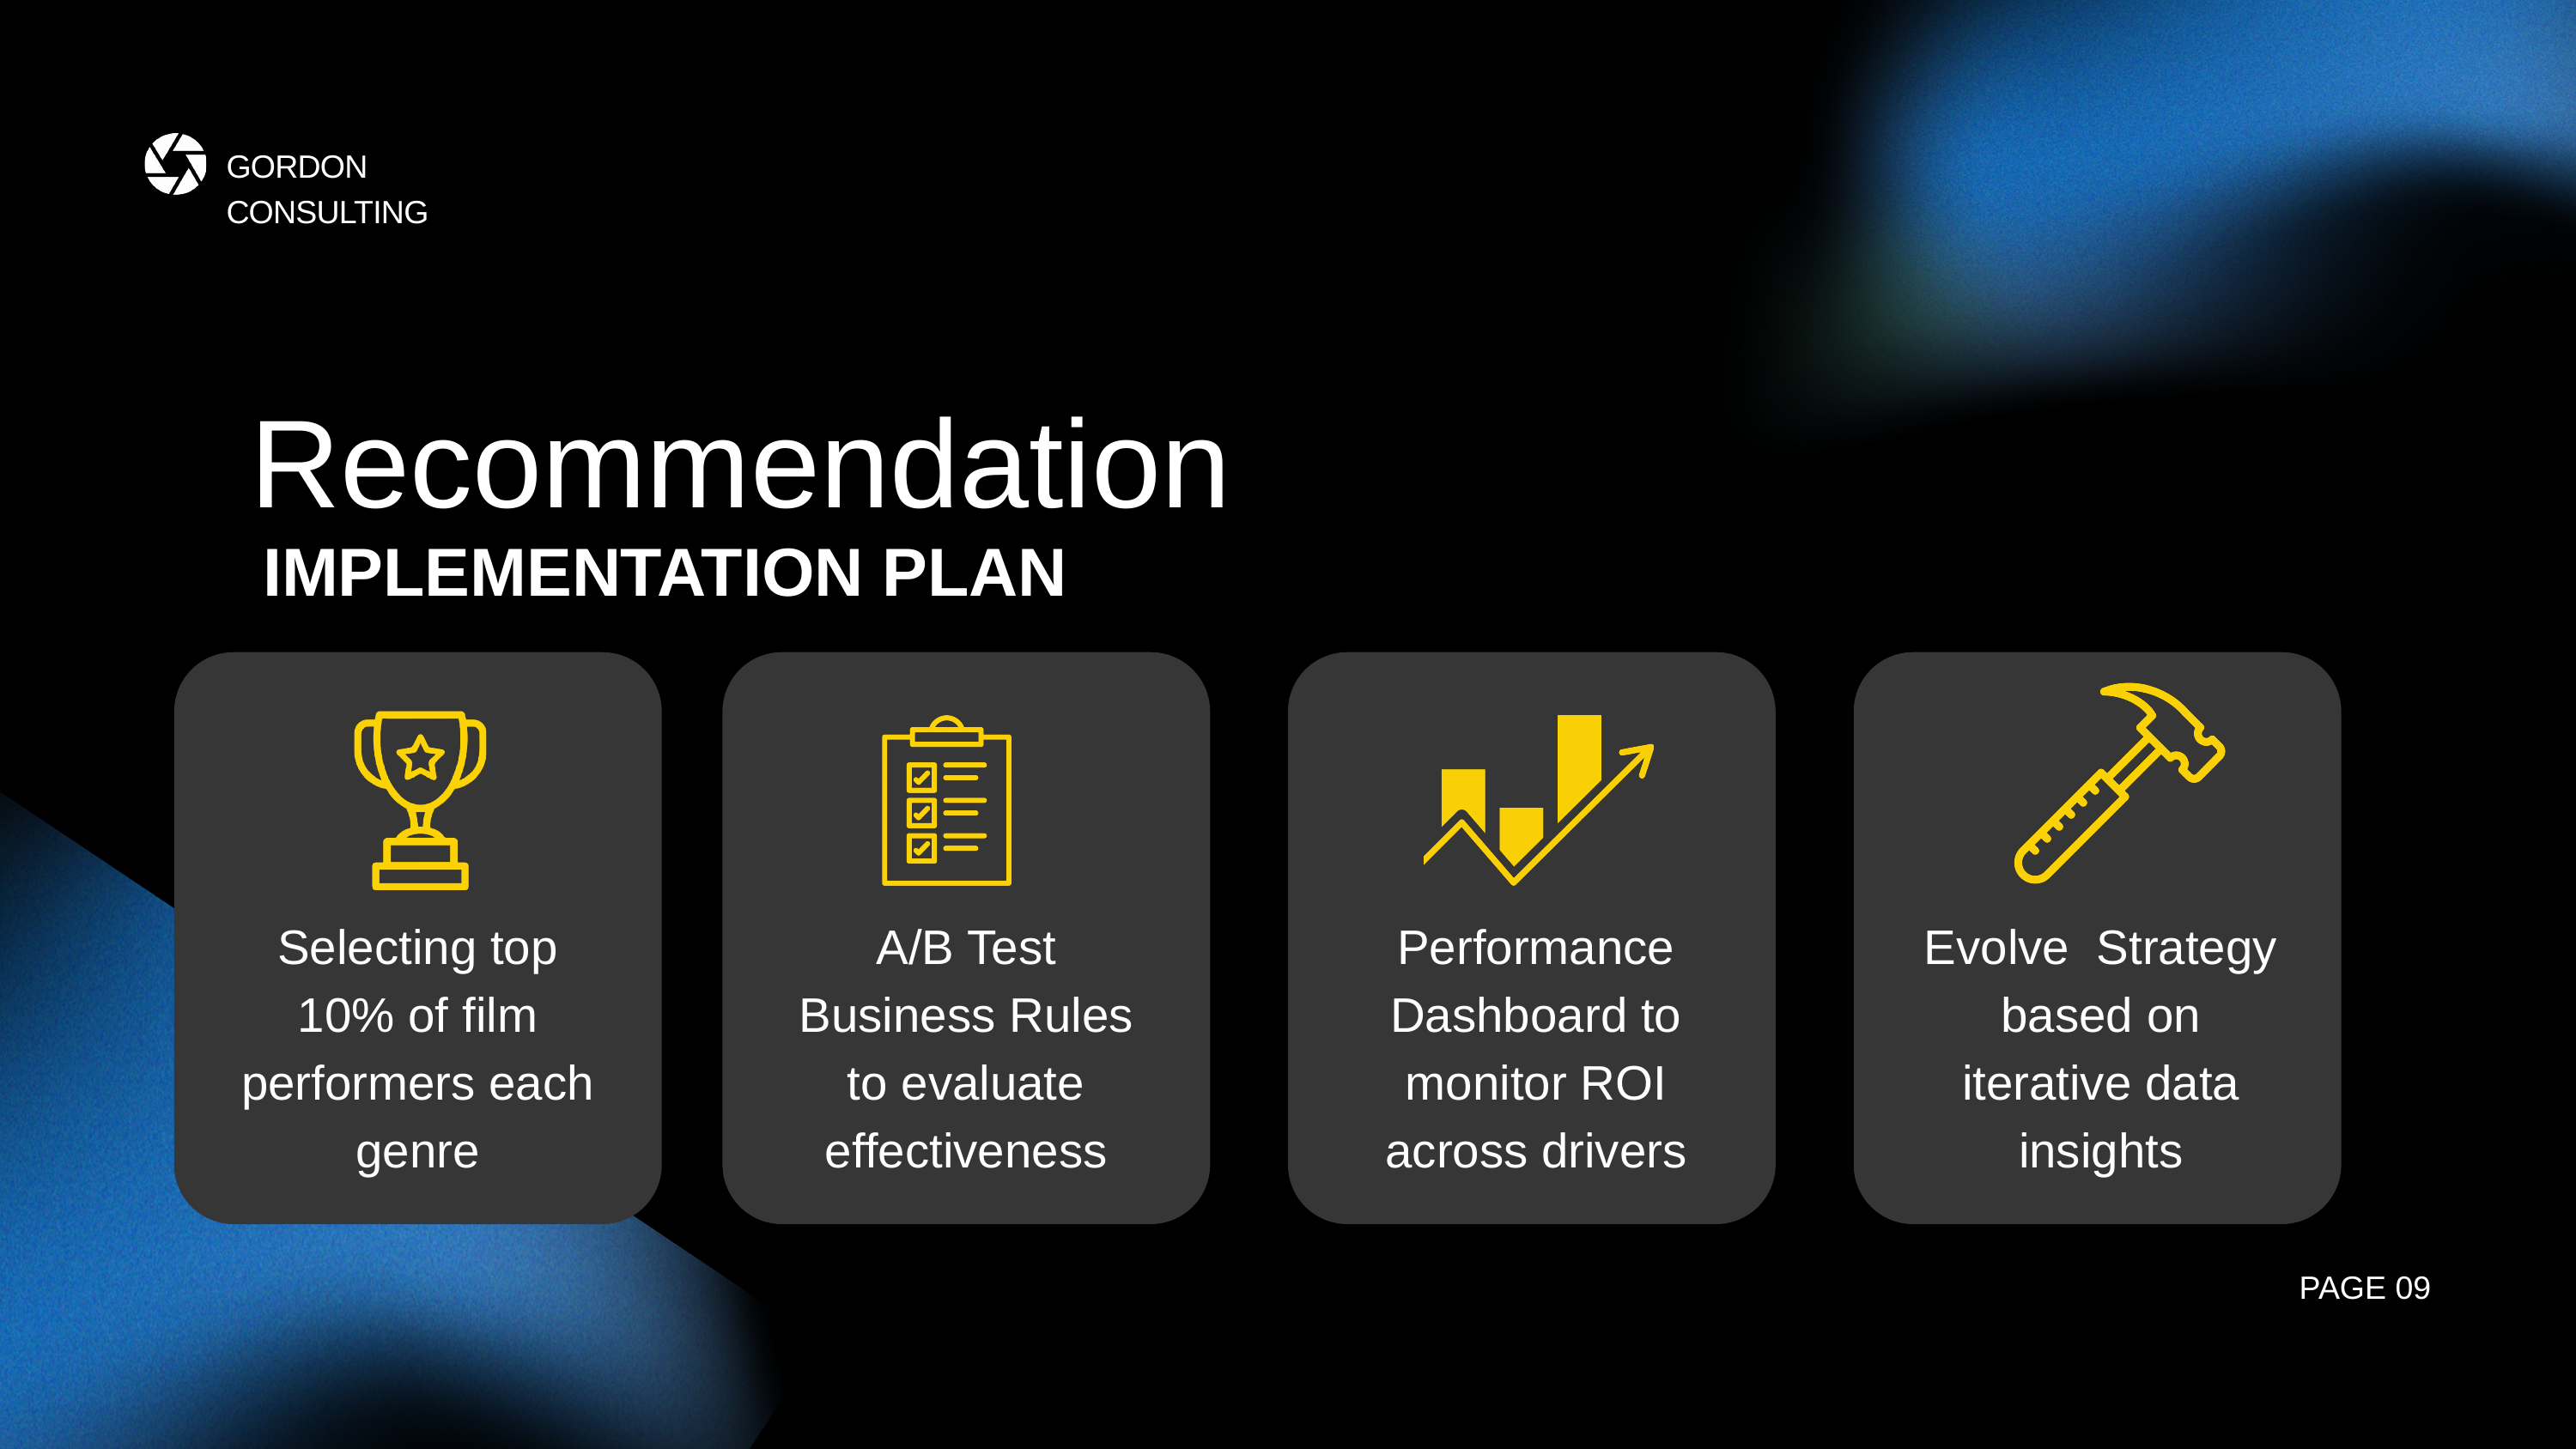

GORDON CONSULTING
Recommendation
IMPLEMENTATION PLAN

Selecting top 10% of film performers each genre
A/B Test Business Rules to evaluate effectiveness
Performance
Dashboard to monitor ROI across drivers
Evolve  Strategy based on iterative data insights

PAGE 09